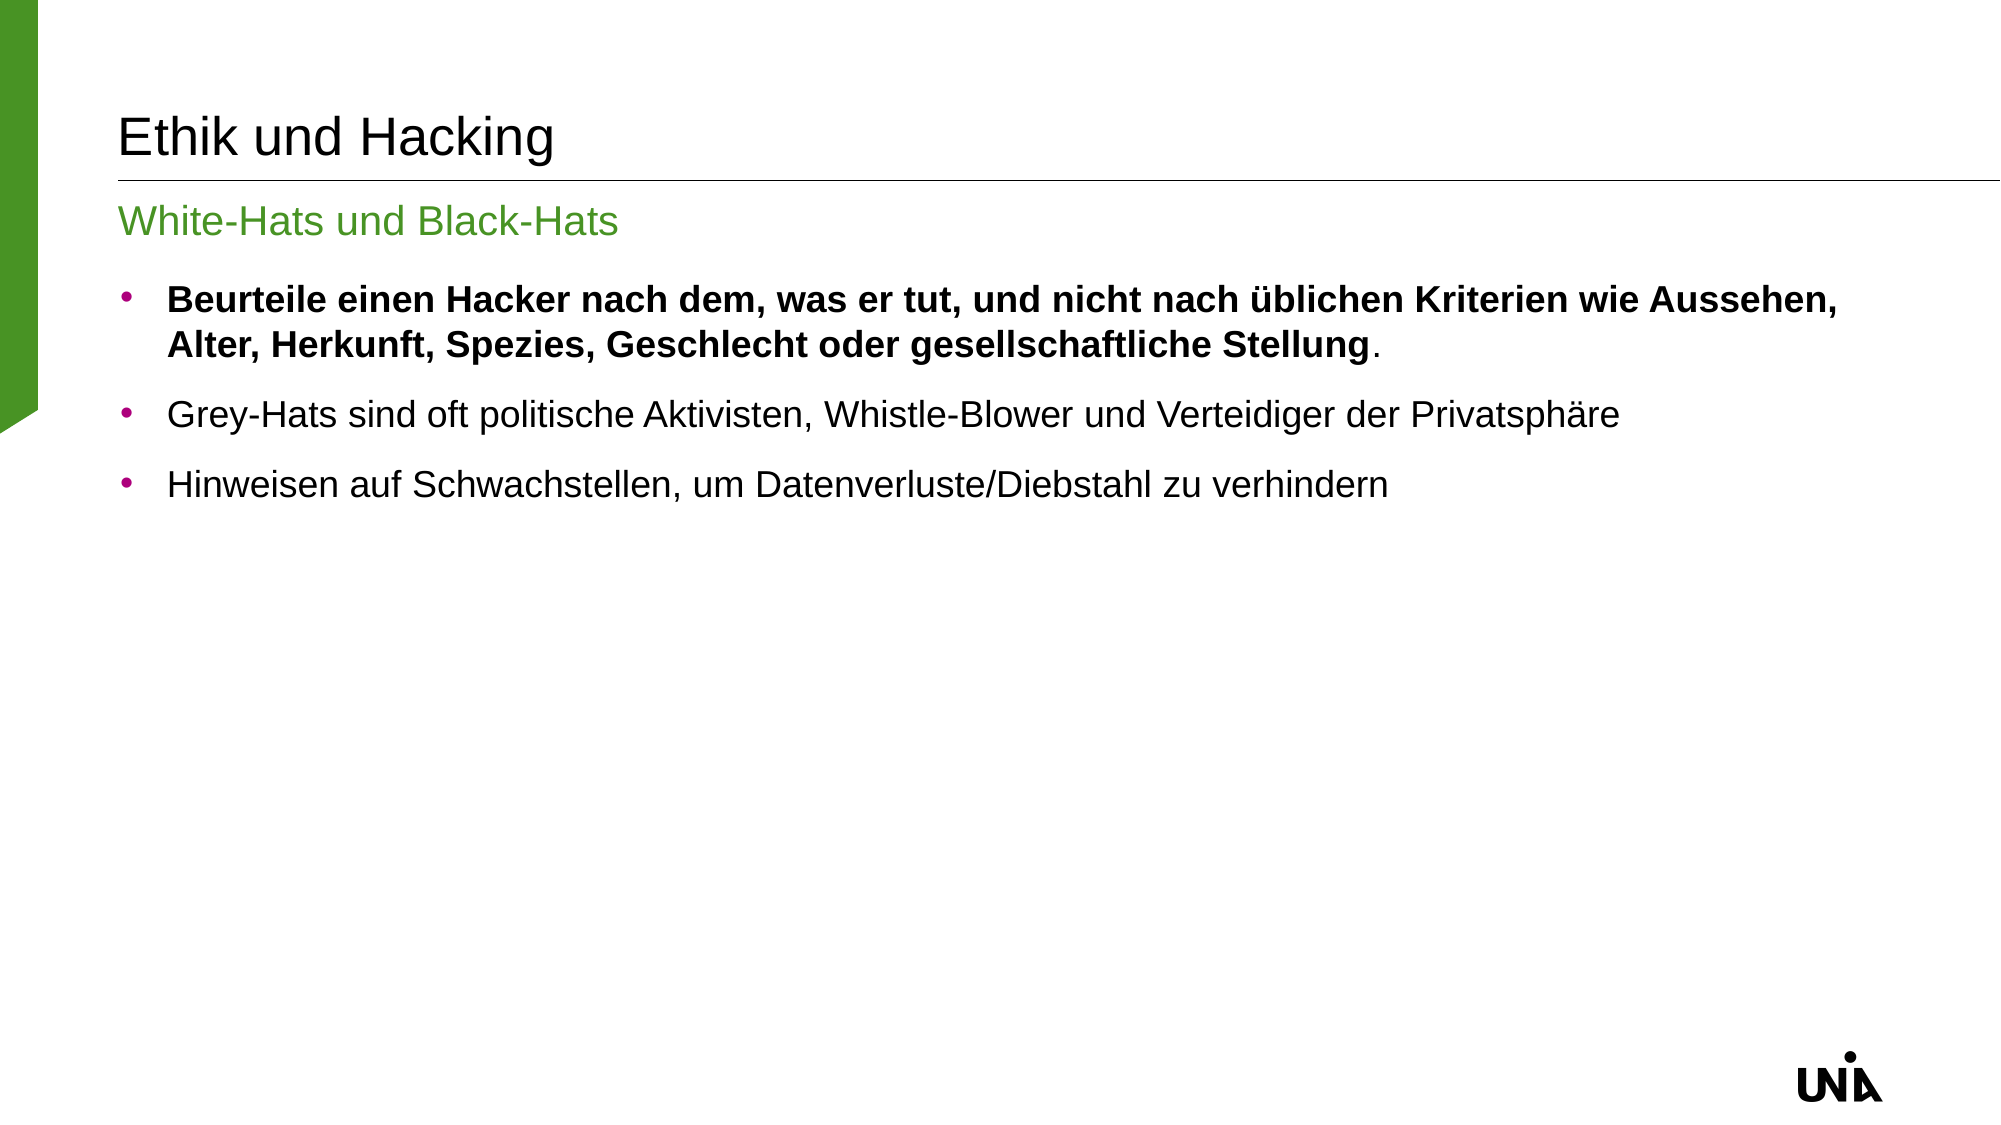

# Ethik und Hacking
White-Hats und Black-Hats
Beurteile einen Hacker nach dem, was er tut, und nicht nach üblichen Kriterien wie Aussehen, Alter, Herkunft, Spezies, Geschlecht oder gesellschaftliche Stellung.
Grey-Hats sind oft politische Aktivisten, Whistle-Blower und Verteidiger der Privatsphäre
Hinweisen auf Schwachstellen, um Datenverluste/Diebstahl zu verhindern